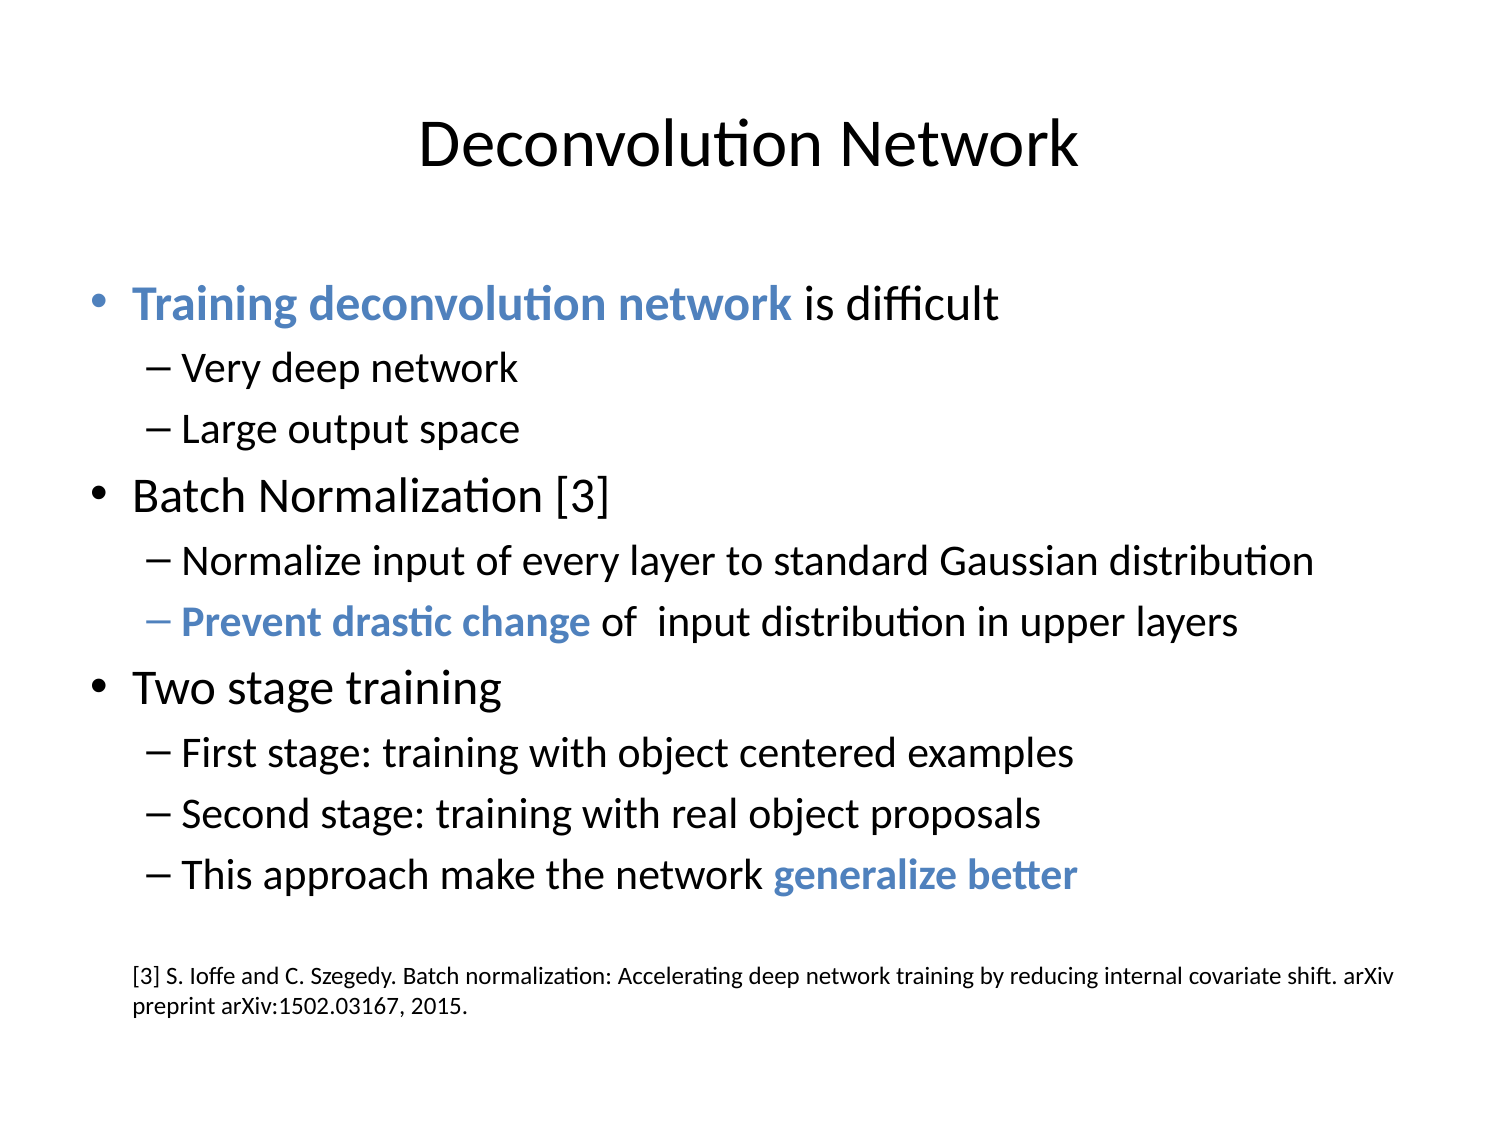

Deconvolution Network
Training deconvolution network is difficult
Very deep network
Large output space
Batch Normalization [3]
Normalize input of every layer to standard Gaussian distribution
Prevent drastic change of  input distribution in upper layers
Two stage training
First stage: training with object centered examples
Second stage: training with real object proposals
This approach make the network generalize better
[3] S. Ioffe and C. Szegedy. Batch normalization: Accelerating deep network training by reducing internal covariate shift. arXiv preprint arXiv:1502.03167, 2015.